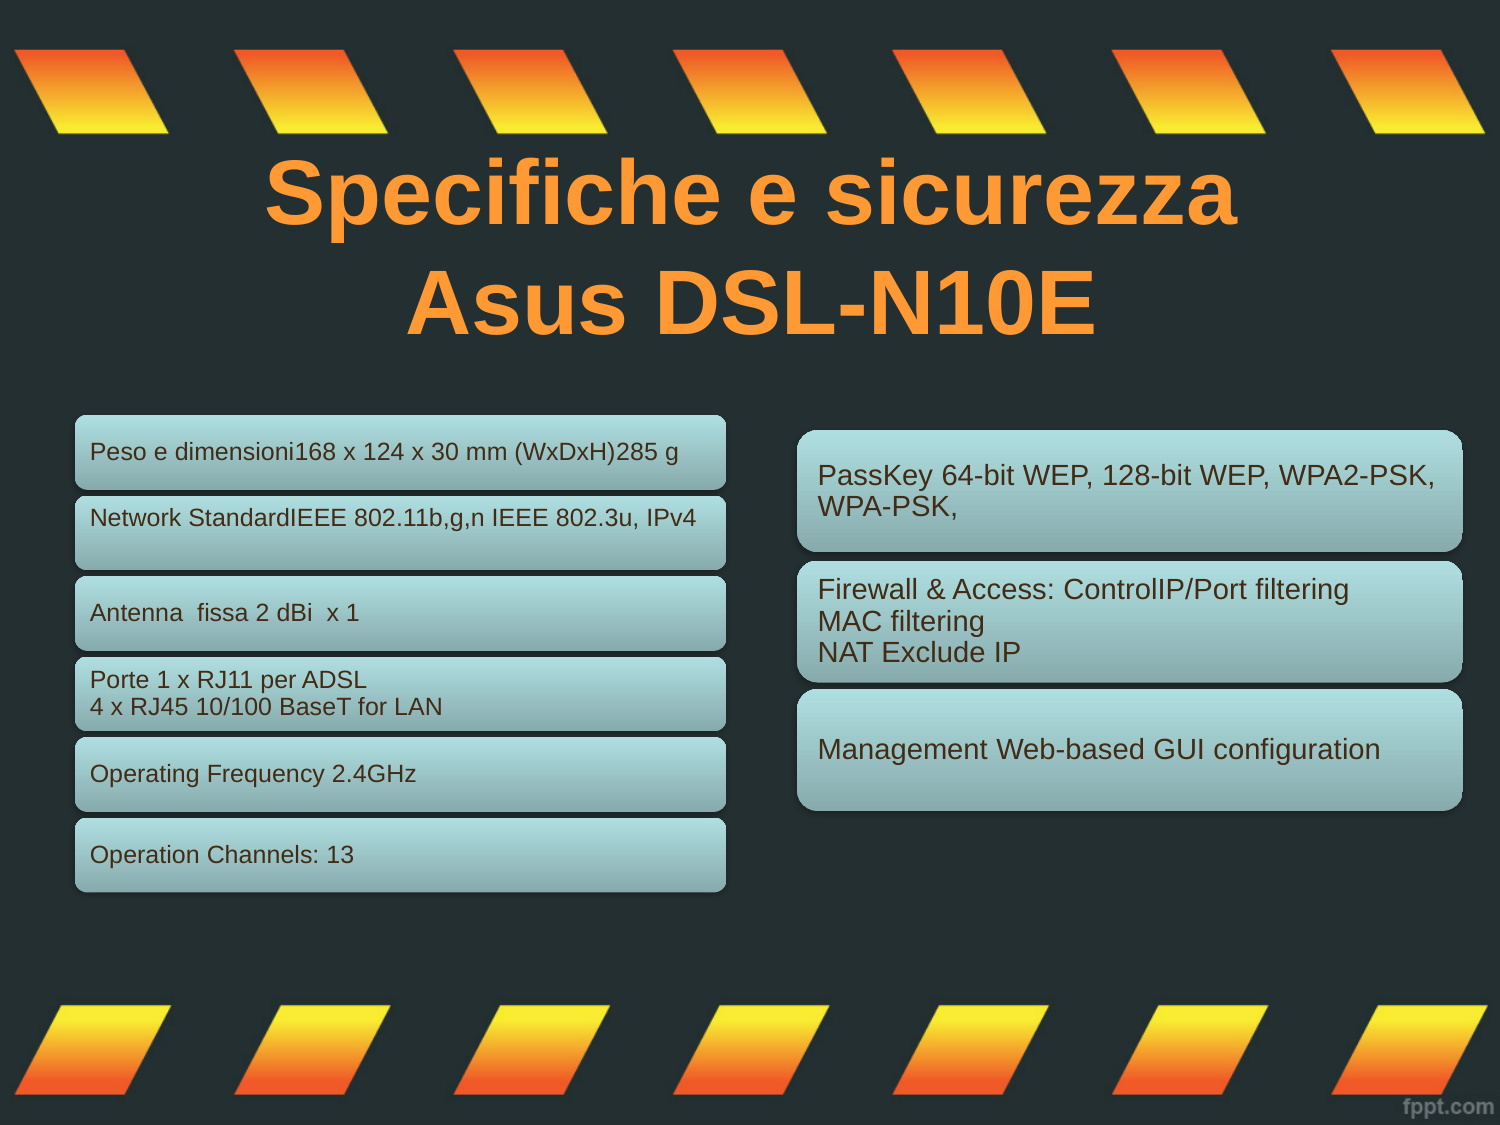

# Specifiche e sicurezza Asus DSL-N10E
Peso e dimensioni168 x 124 x 30 mm (WxDxH)285 g
Network StandardIEEE 802.11b,g,n IEEE 802.3u, IPv4
Antenna  fissa 2 dBi  x 1
Porte 1 x RJ11 per ADSL
4 x RJ45 10/100 BaseT for LAN
Operating Frequency 2.4GHz
Operation Channels: 13
PassKey 64-bit WEP, 128-bit WEP, WPA2-PSK, WPA-PSK,
Firewall & Access: ControlIP/Port filtering
MAC filtering
NAT Exclude IP
Management Web-based GUI configuration